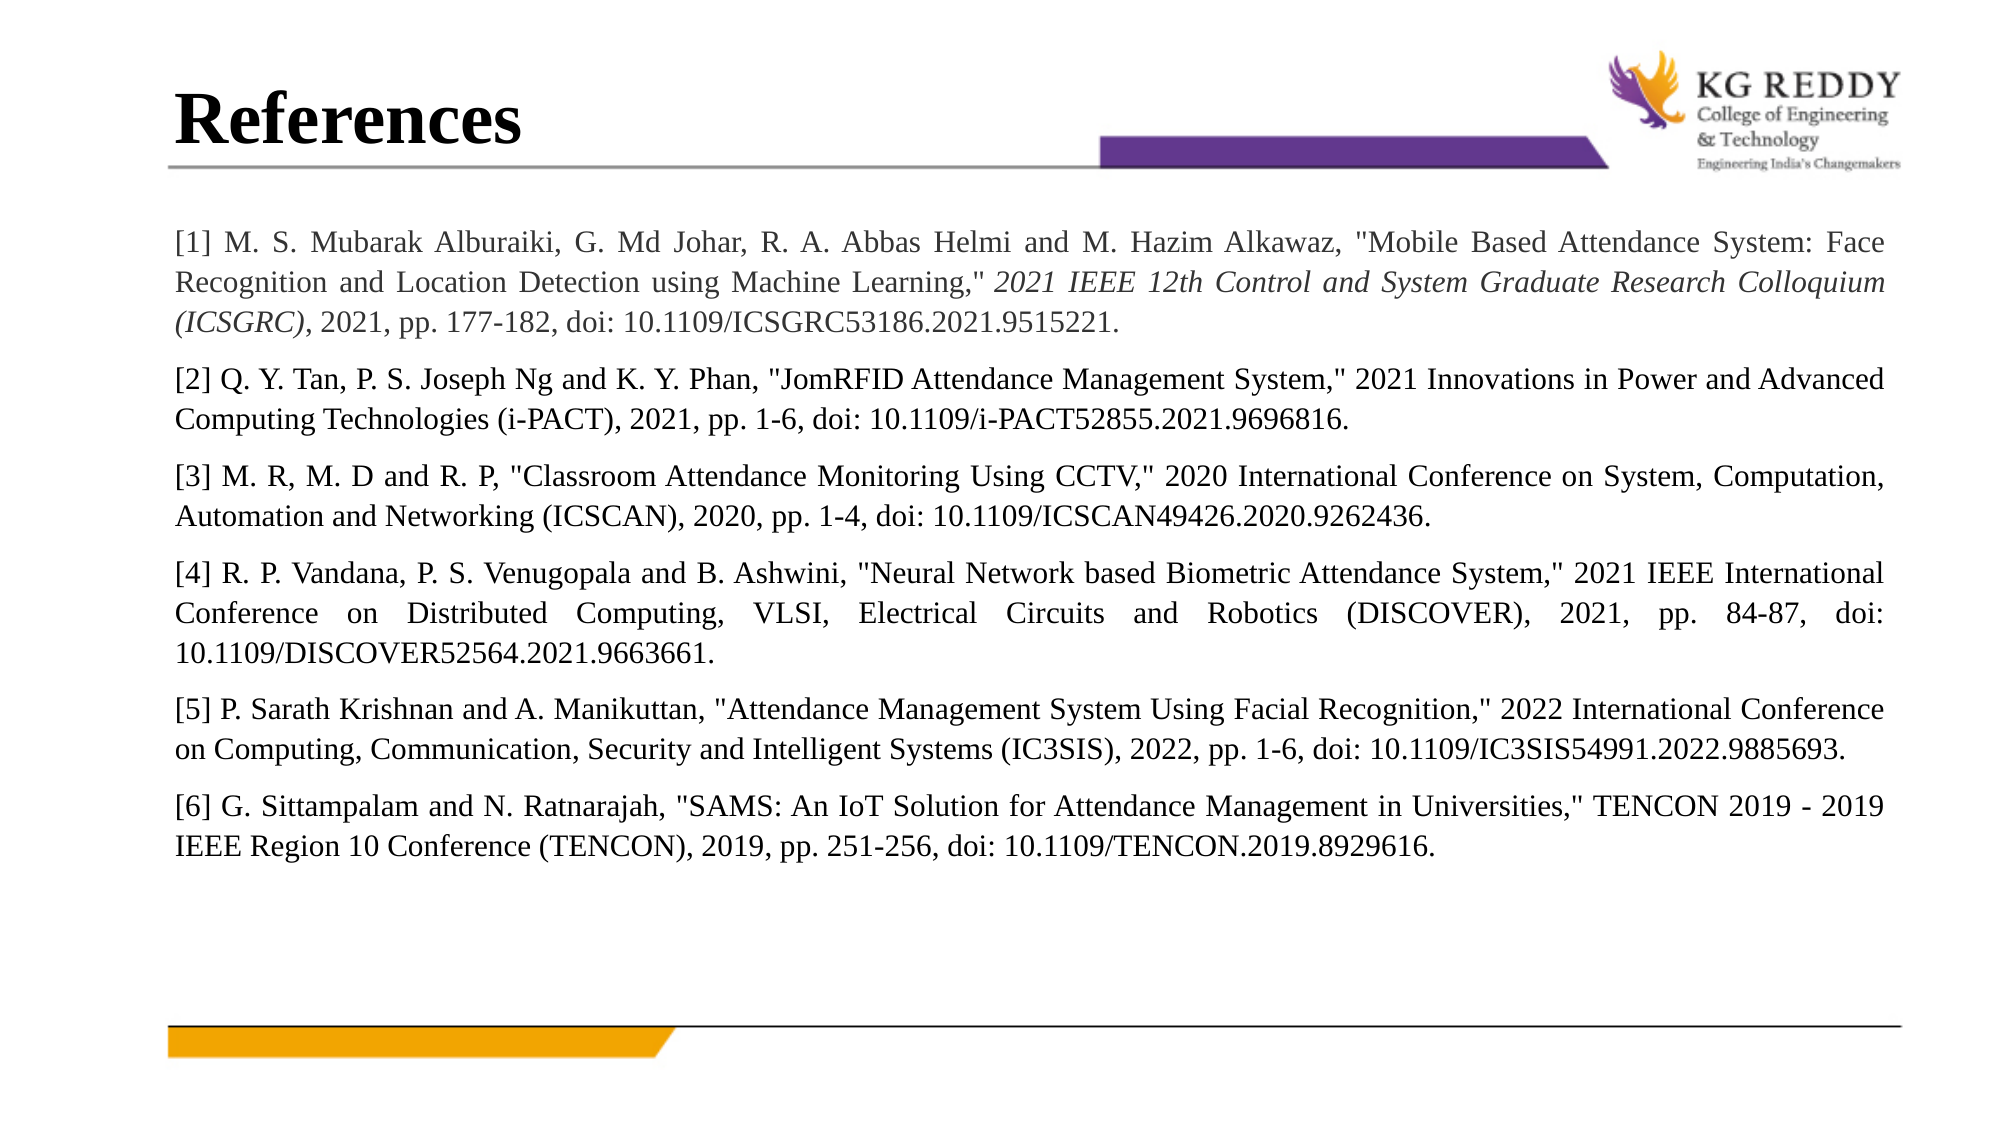

References
#
[1] M. S. Mubarak Alburaiki, G. Md Johar, R. A. Abbas Helmi and M. Hazim Alkawaz, "Mobile Based Attendance System: Face Recognition and Location Detection using Machine Learning," 2021 IEEE 12th Control and System Graduate Research Colloquium (ICSGRC), 2021, pp. 177-182, doi: 10.1109/ICSGRC53186.2021.9515221.
[2] Q. Y. Tan, P. S. Joseph Ng and K. Y. Phan, "JomRFID Attendance Management System," 2021 Innovations in Power and Advanced Computing Technologies (i-PACT), 2021, pp. 1-6, doi: 10.1109/i-PACT52855.2021.9696816.
[3] M. R, M. D and R. P, "Classroom Attendance Monitoring Using CCTV," 2020 International Conference on System, Computation, Automation and Networking (ICSCAN), 2020, pp. 1-4, doi: 10.1109/ICSCAN49426.2020.9262436.
[4] R. P. Vandana, P. S. Venugopala and B. Ashwini, "Neural Network based Biometric Attendance System," 2021 IEEE International Conference on Distributed Computing, VLSI, Electrical Circuits and Robotics (DISCOVER), 2021, pp. 84-87, doi: 10.1109/DISCOVER52564.2021.9663661.
[5] P. Sarath Krishnan and A. Manikuttan, "Attendance Management System Using Facial Recognition," 2022 International Conference on Computing, Communication, Security and Intelligent Systems (IC3SIS), 2022, pp. 1-6, doi: 10.1109/IC3SIS54991.2022.9885693.
[6] G. Sittampalam and N. Ratnarajah, "SAMS: An IoT Solution for Attendance Management in Universities," TENCON 2019 - 2019 IEEE Region 10 Conference (TENCON), 2019, pp. 251-256, doi: 10.1109/TENCON.2019.8929616.